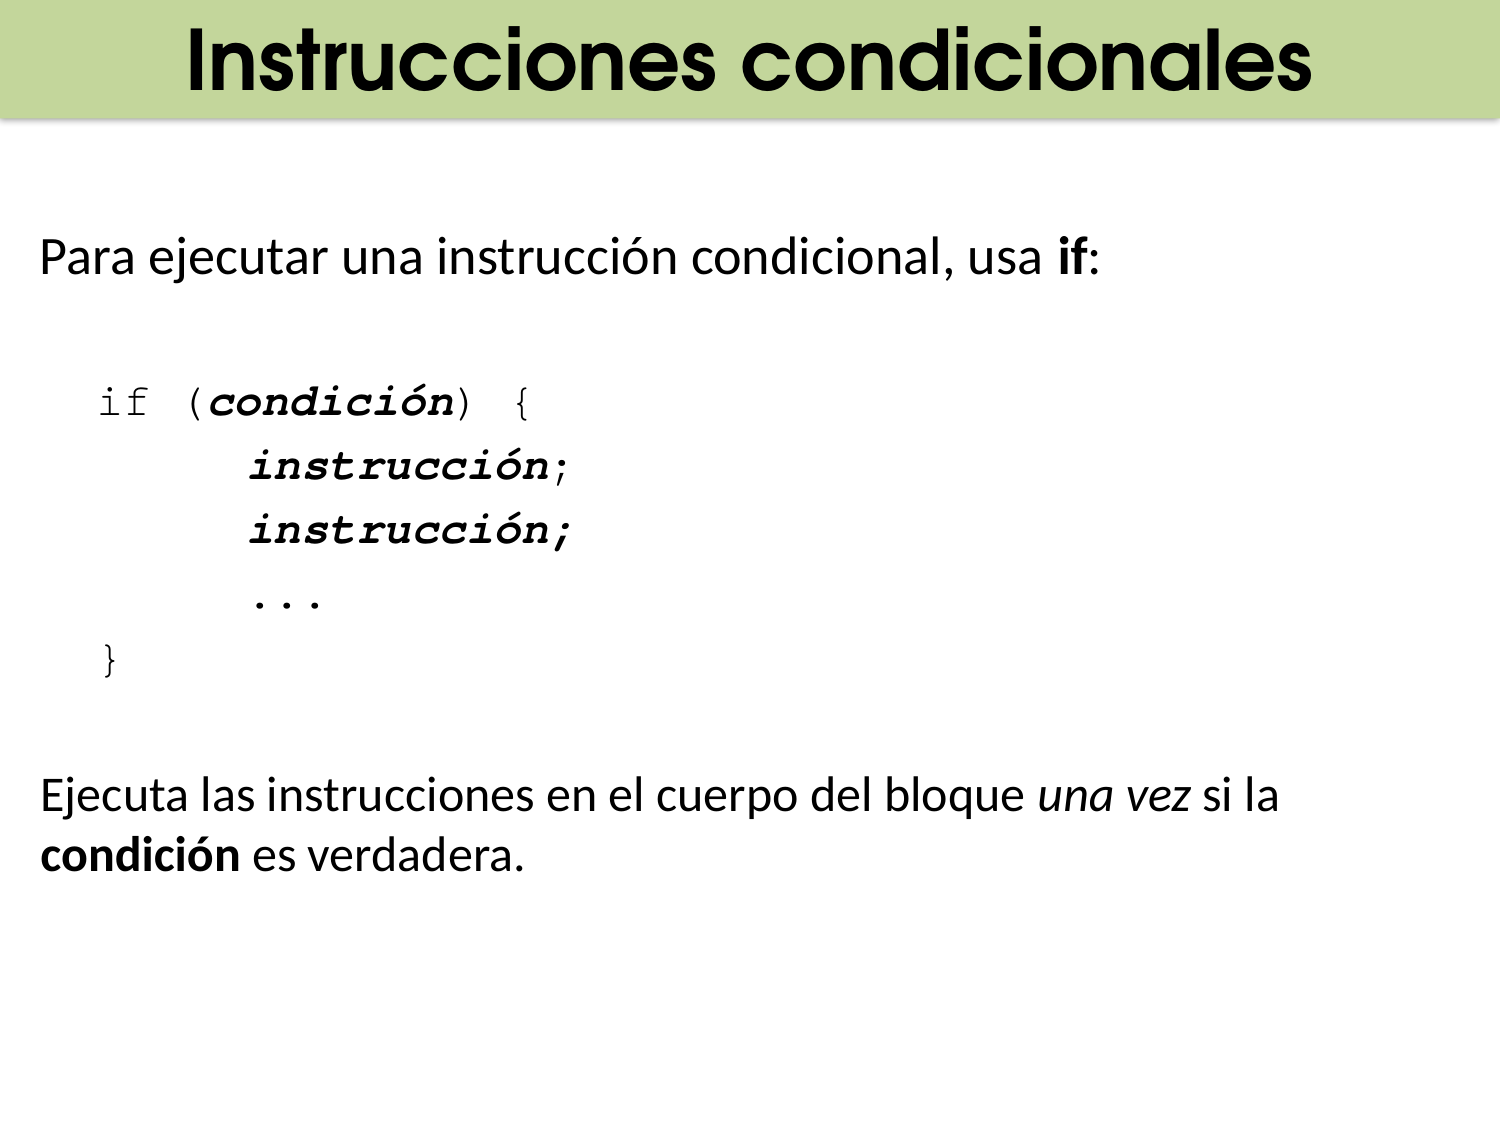

Instrucciones condicionales
Para ejecutar una instrucción condicional, usa if:

if (condición) {
	instrucción;
	instrucción;
	...
}

Ejecuta las instrucciones en el cuerpo del bloque una vez si la condición es verdadera.